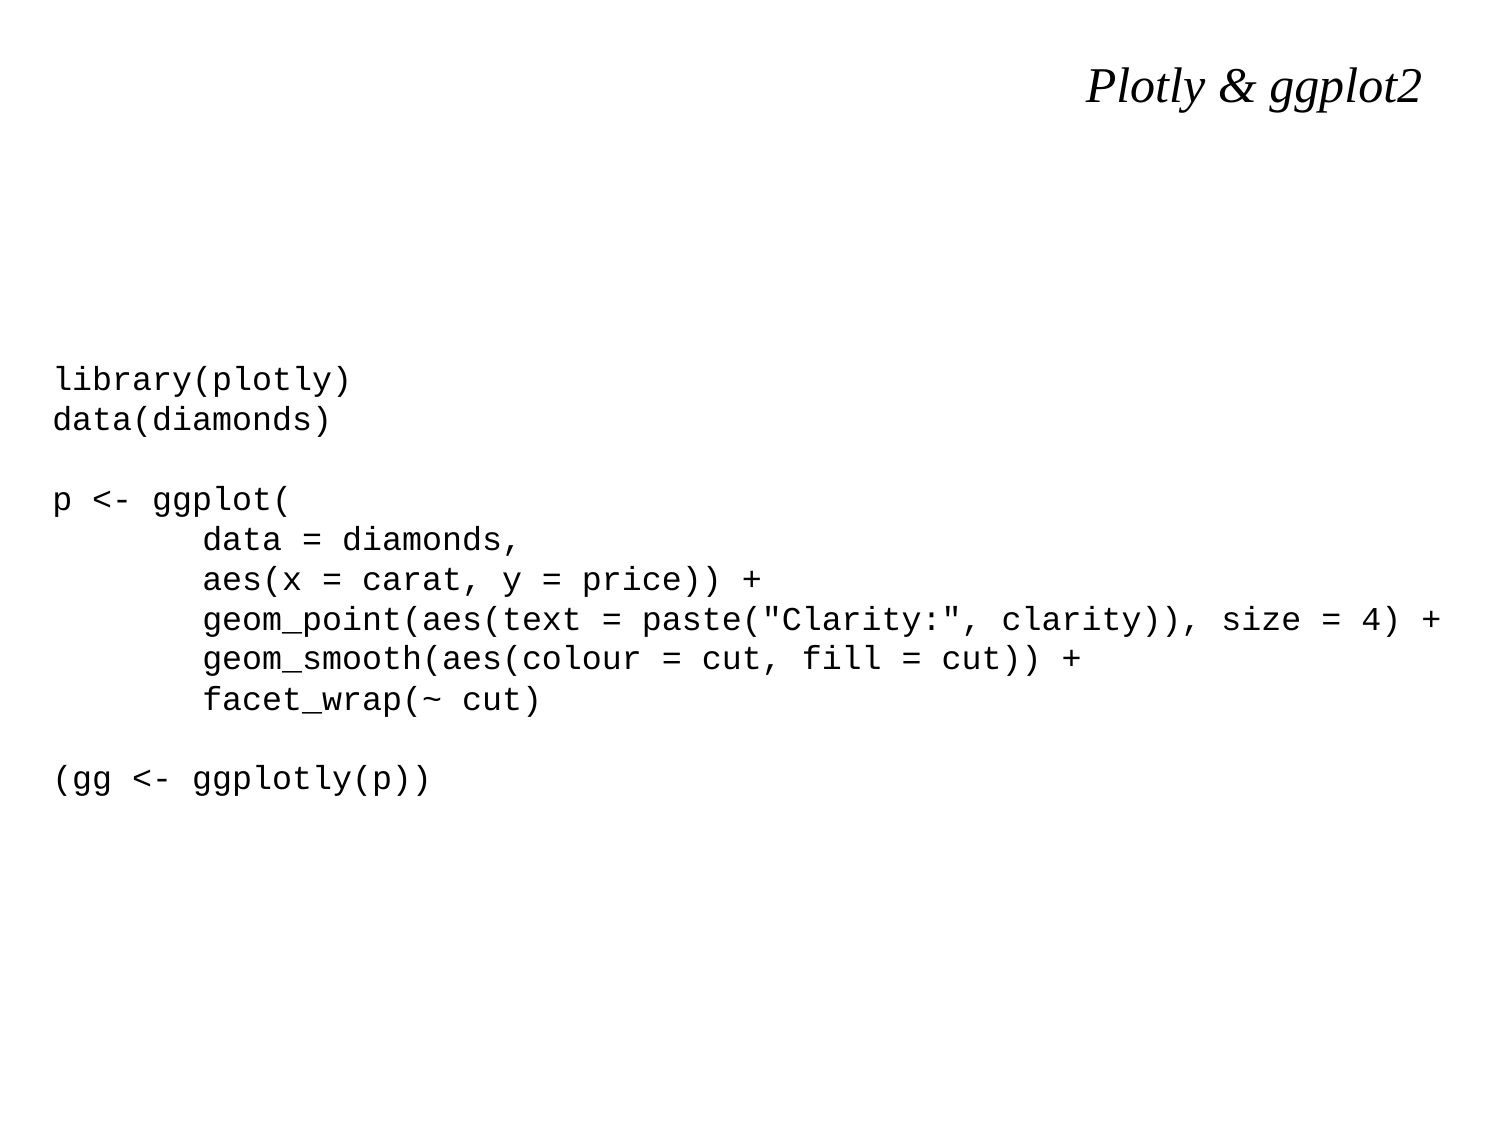

# Plotly & ggplot2
library(plotly)
data(diamonds)

p <- ggplot(
	data = diamonds,
	aes(x = carat, y = price)) +
	geom_point(aes(text = paste("Clarity:", clarity)), size = 4) +
	geom_smooth(aes(colour = cut, fill = cut)) +
 	facet_wrap(~ cut)

(gg <- ggplotly(p))